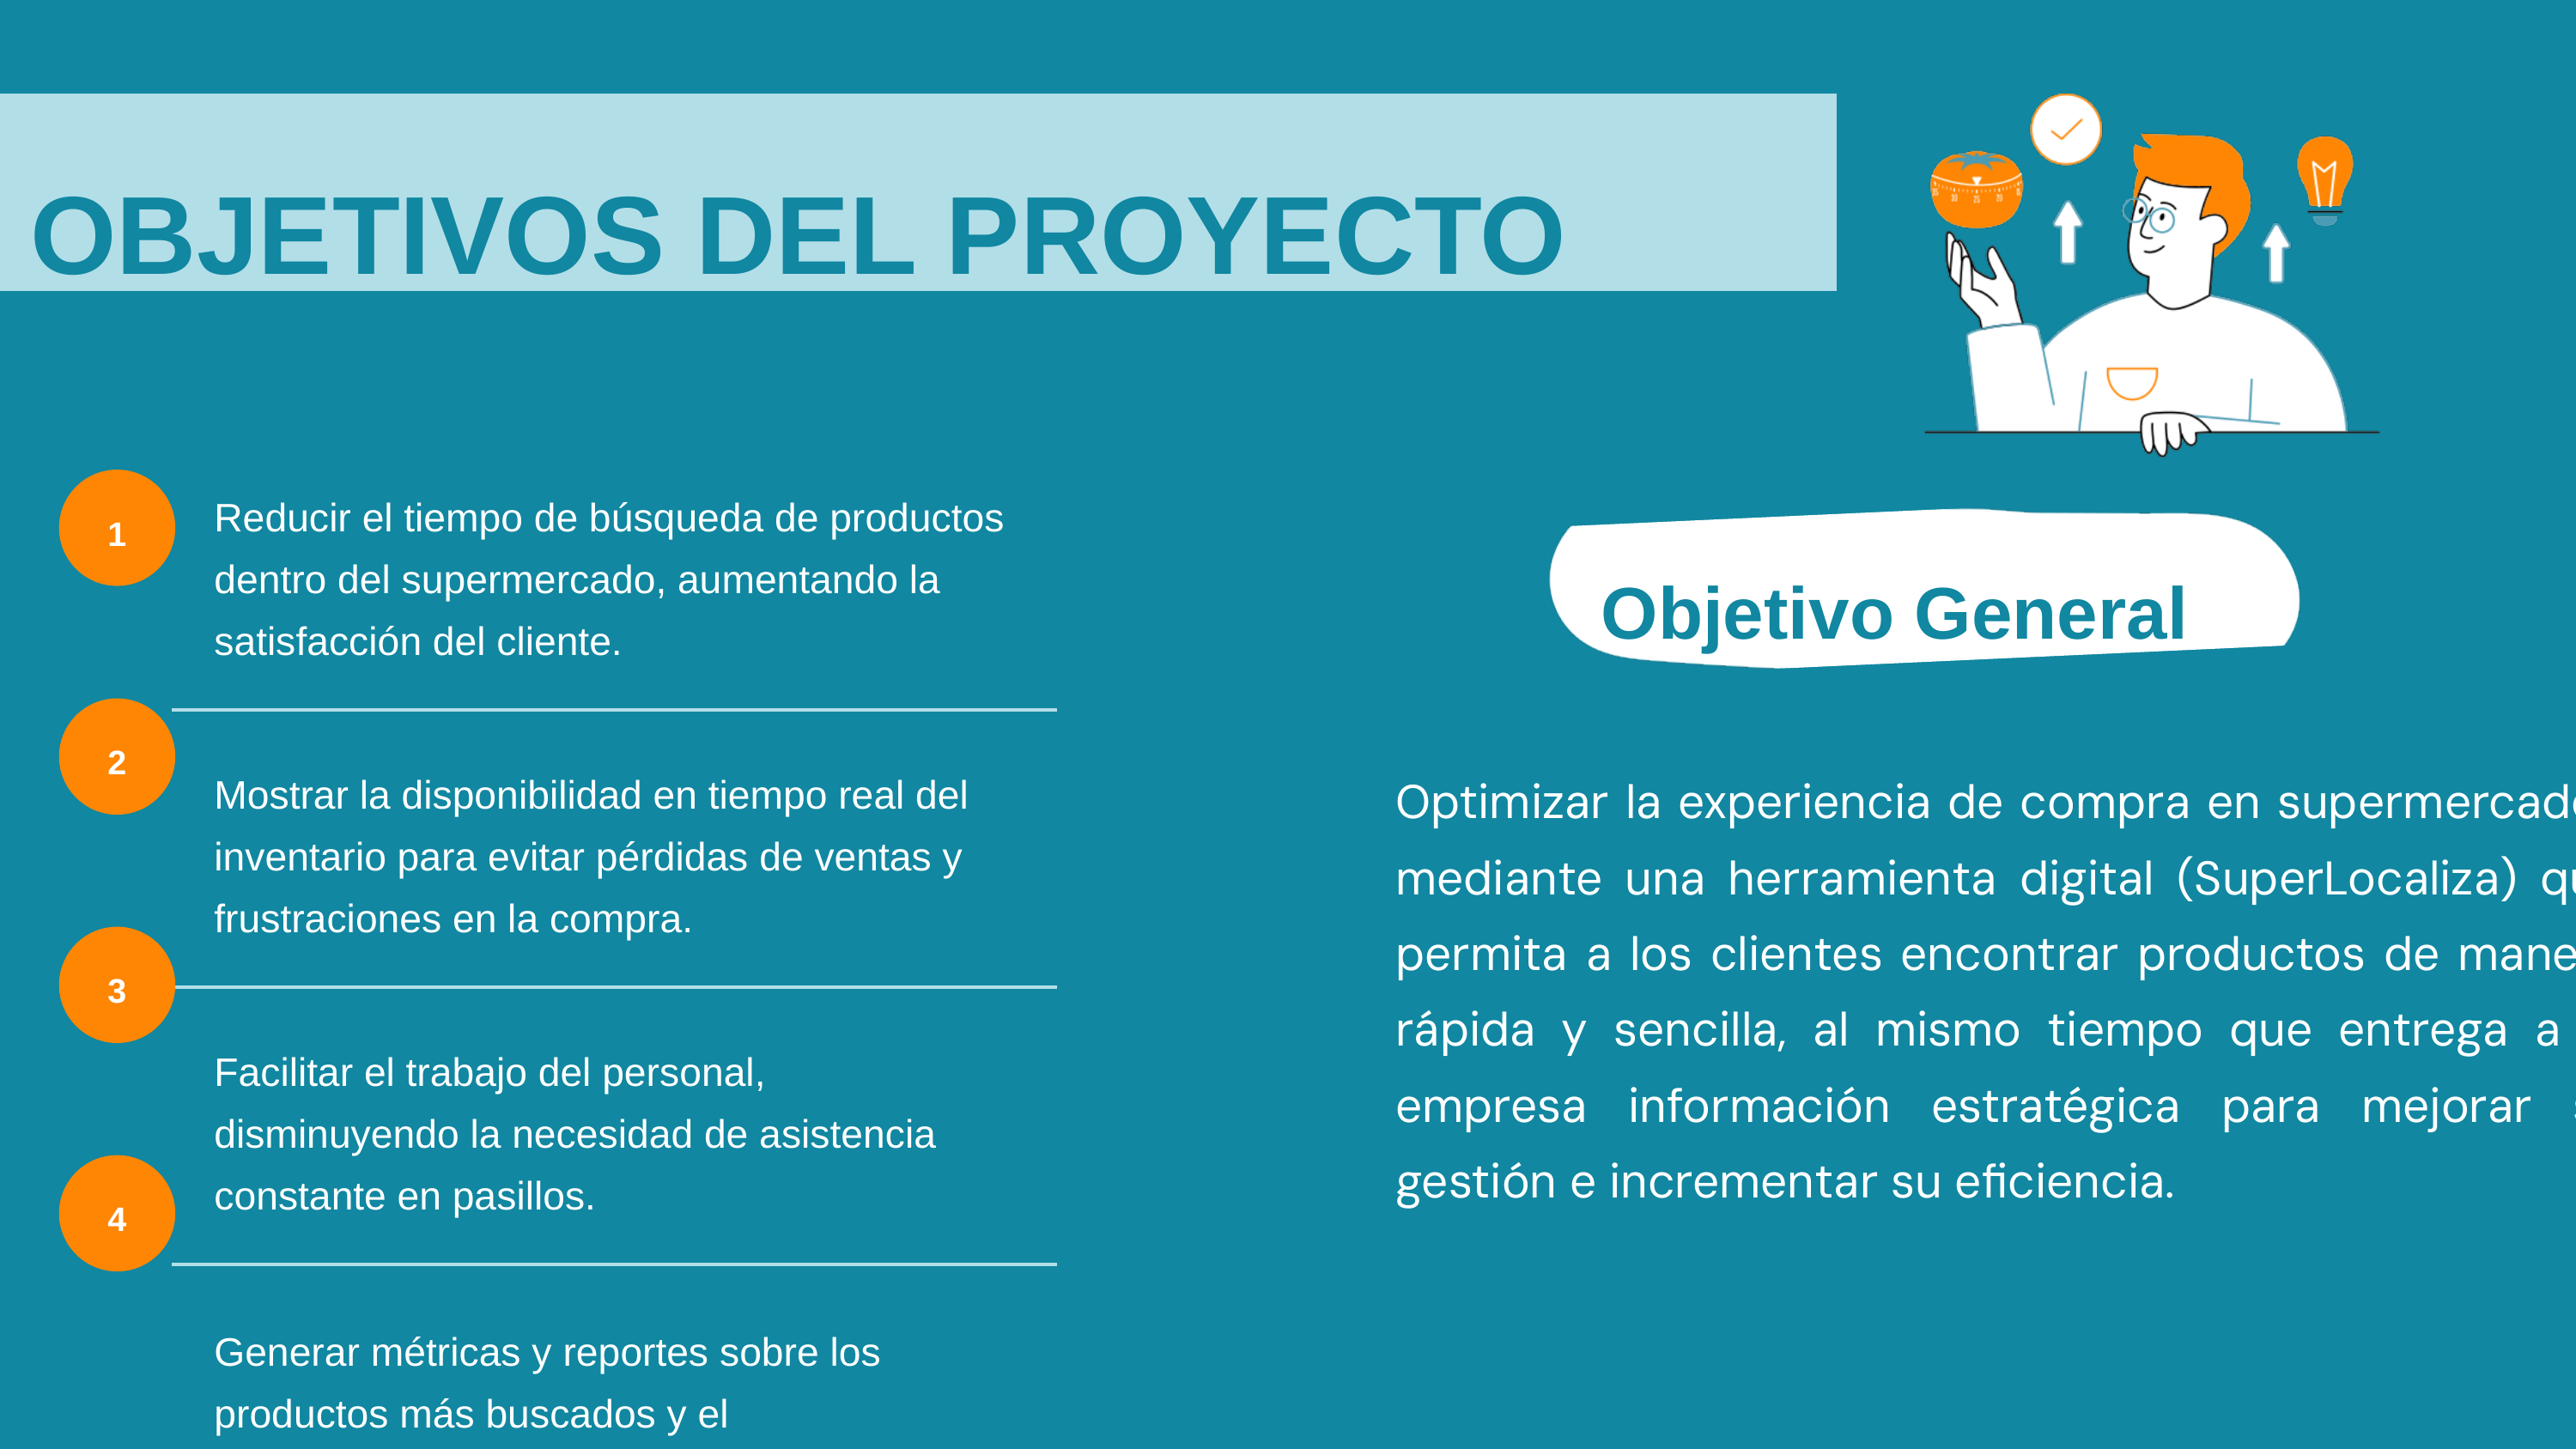

OBJETIVOS DEL PROYECTO
| Reducir el tiempo de búsqueda de productos dentro del supermercado, aumentando la satisfacción del cliente. |
| --- |
| Mostrar la disponibilidad en tiempo real del inventario para evitar pérdidas de ventas y frustraciones en la compra. |
| Facilitar el trabajo del personal, disminuyendo la necesidad de asistencia constante en pasillos. |
| Generar métricas y reportes sobre los productos más buscados y el comportamiento del cliente, apoyando la toma de decisiones estratégicas. |

1

Objetivo General

2
Optimizar la experiencia de compra en supermercados mediante una herramienta digital (SuperLocaliza) que permita a los clientes encontrar productos de manera rápida y sencilla, al mismo tiempo que entrega a la empresa información estratégica para mejorar su gestión e incrementar su eficiencia.

3

4